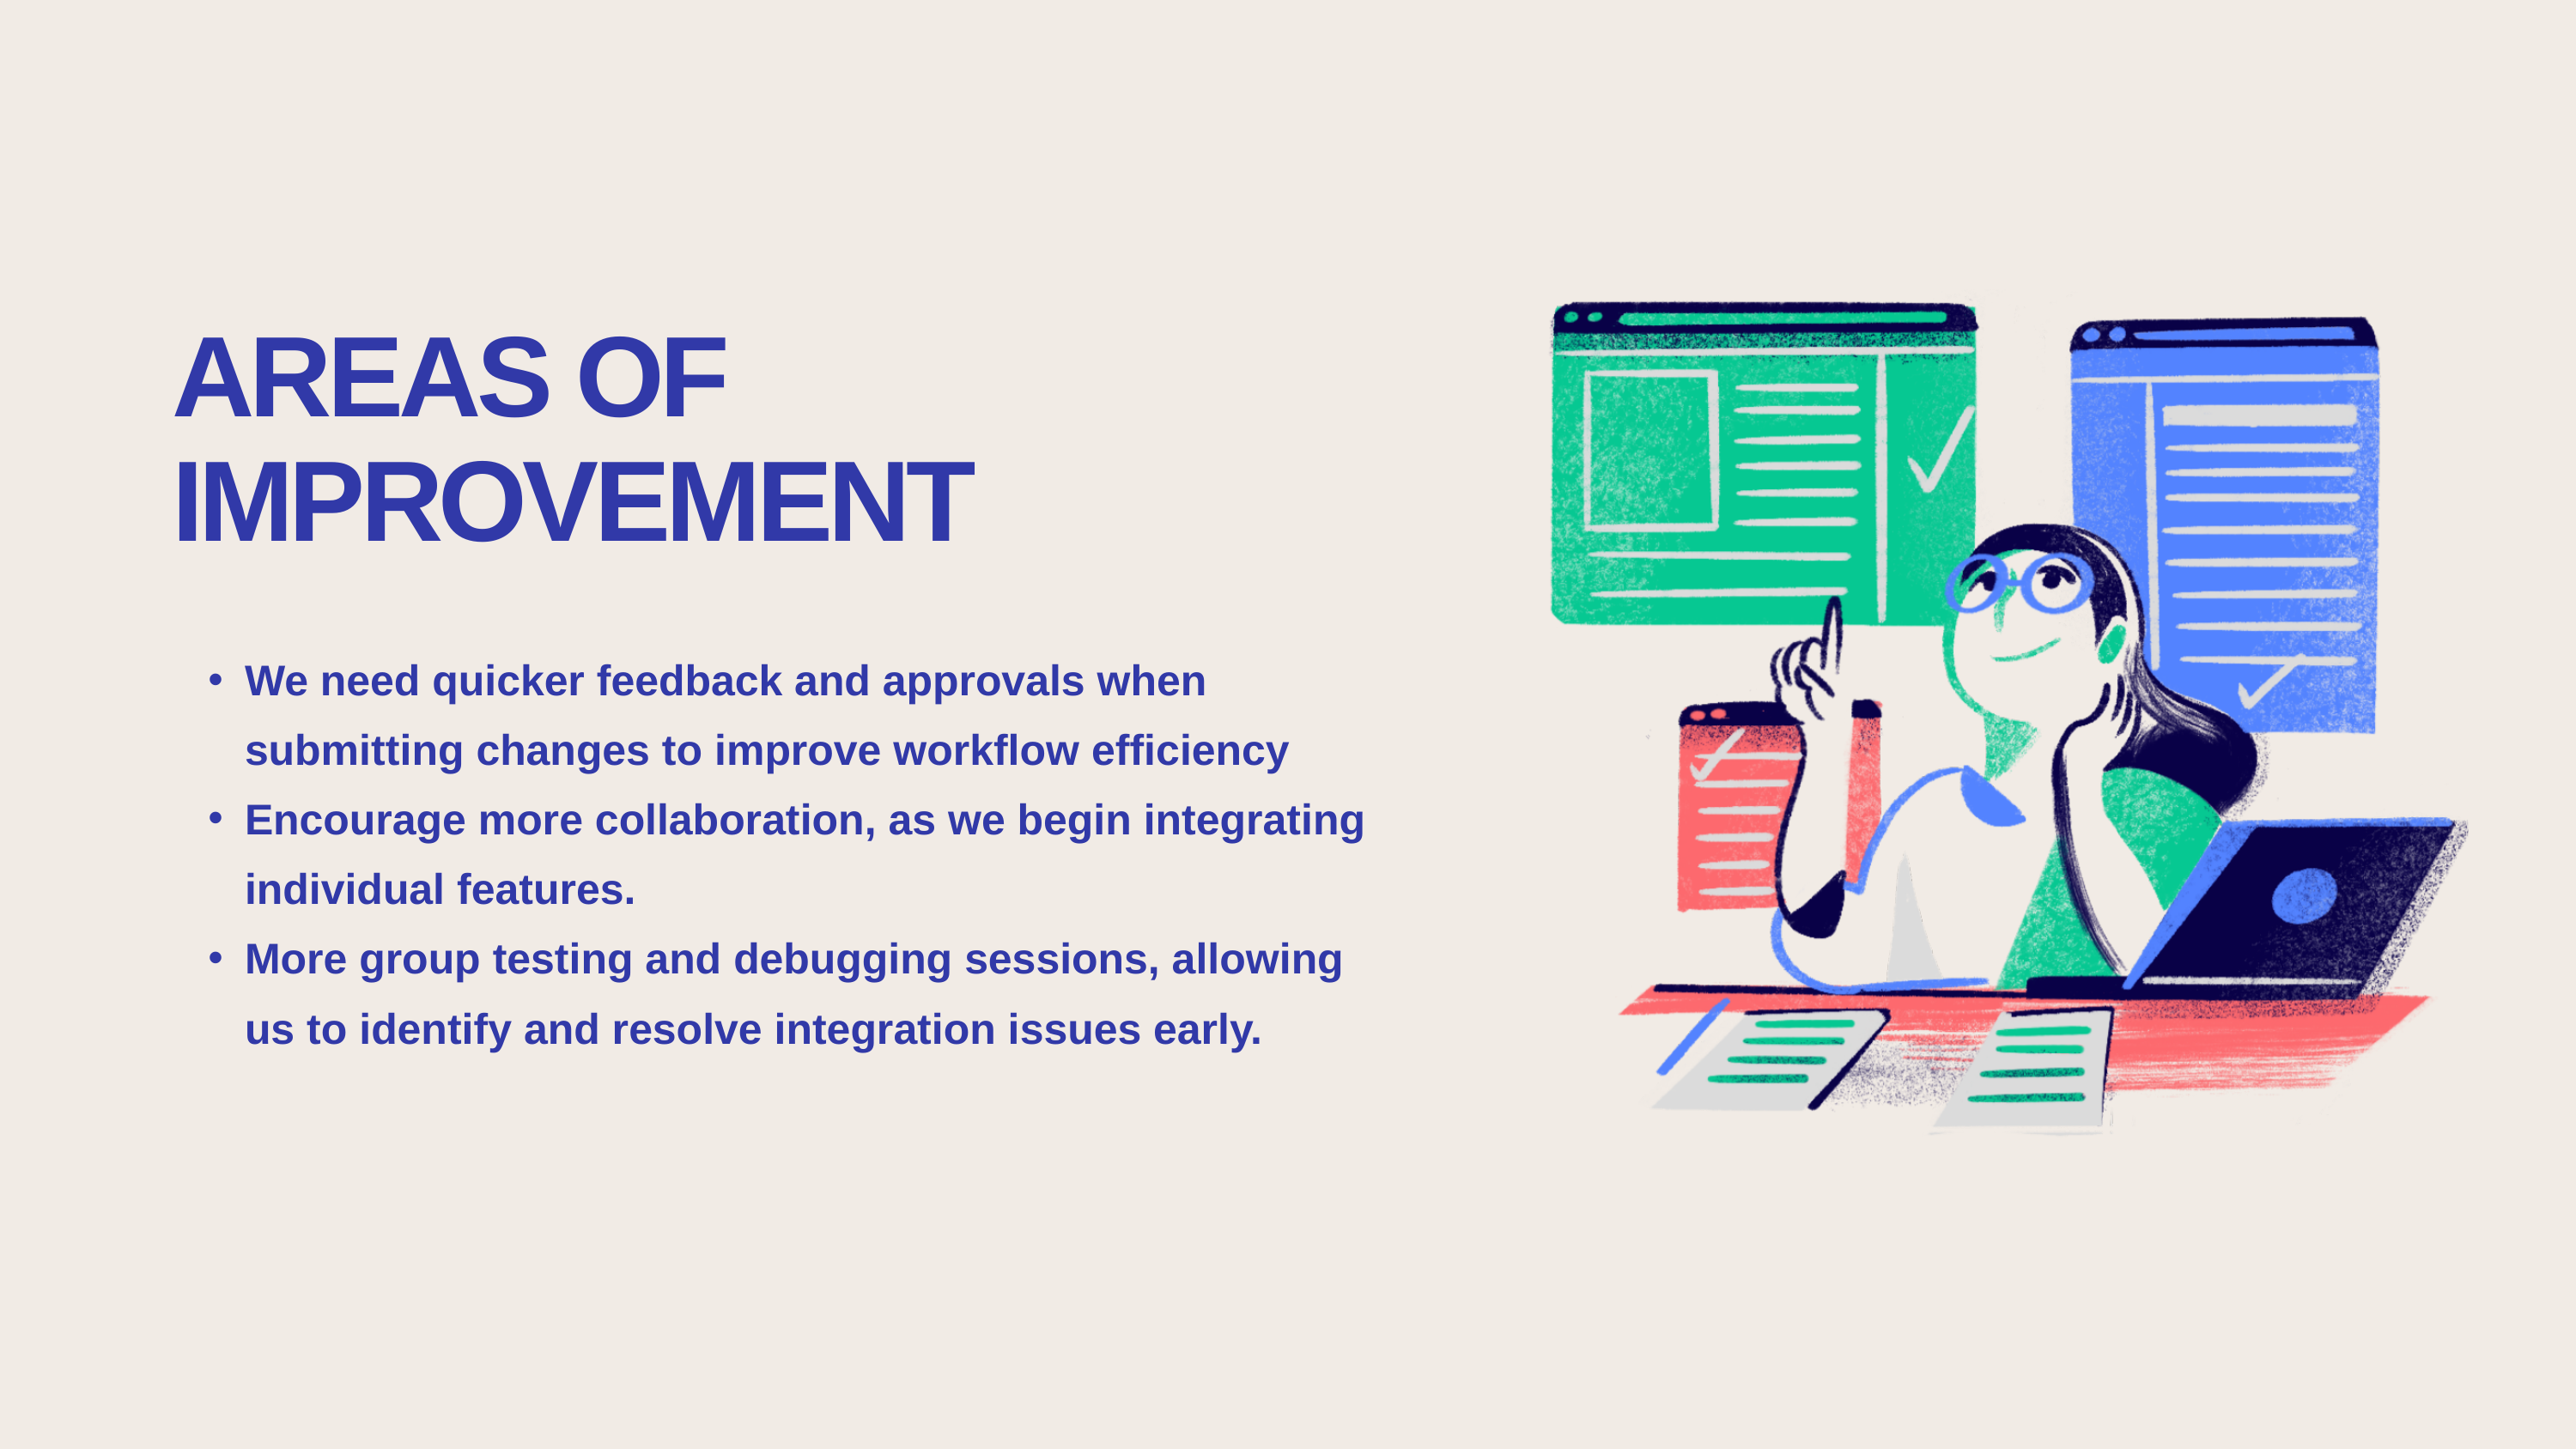

AREAS OF IMPROVEMENT
We need quicker feedback and approvals when submitting changes to improve workflow efficiency
Encourage more collaboration, as we begin integrating individual features.
More group testing and debugging sessions, allowing us to identify and resolve integration issues early.